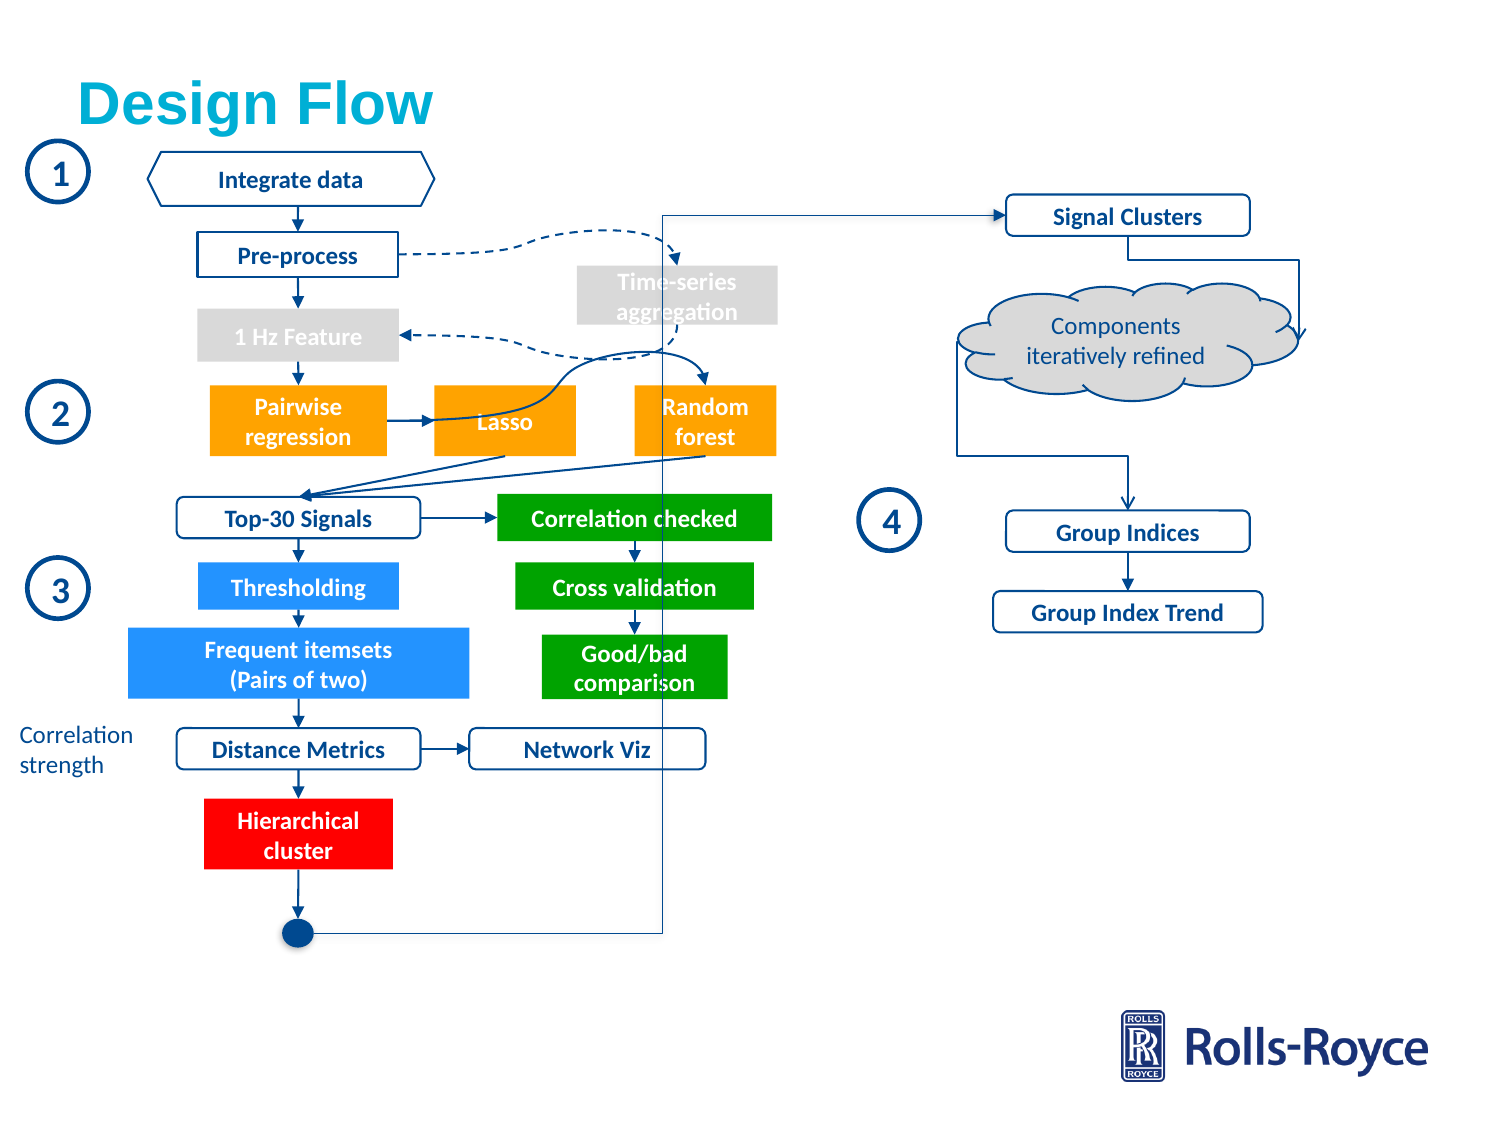

# Design Flow
1
Integrate data
Signal Clusters
Pre-process
Time-series aggregation
Components iteratively refined
1 Hz Feature
2
Pairwise regression
Lasso
Random forest
4
Correlation checked
Top-30 Signals
Group Indices
3
Thresholding
Cross validation
Group Index Trend
Frequent itemsets
(Pairs of two)
Good/bad comparison
Correlation
strength
Distance Metrics
Network Viz
Hierarchical cluster